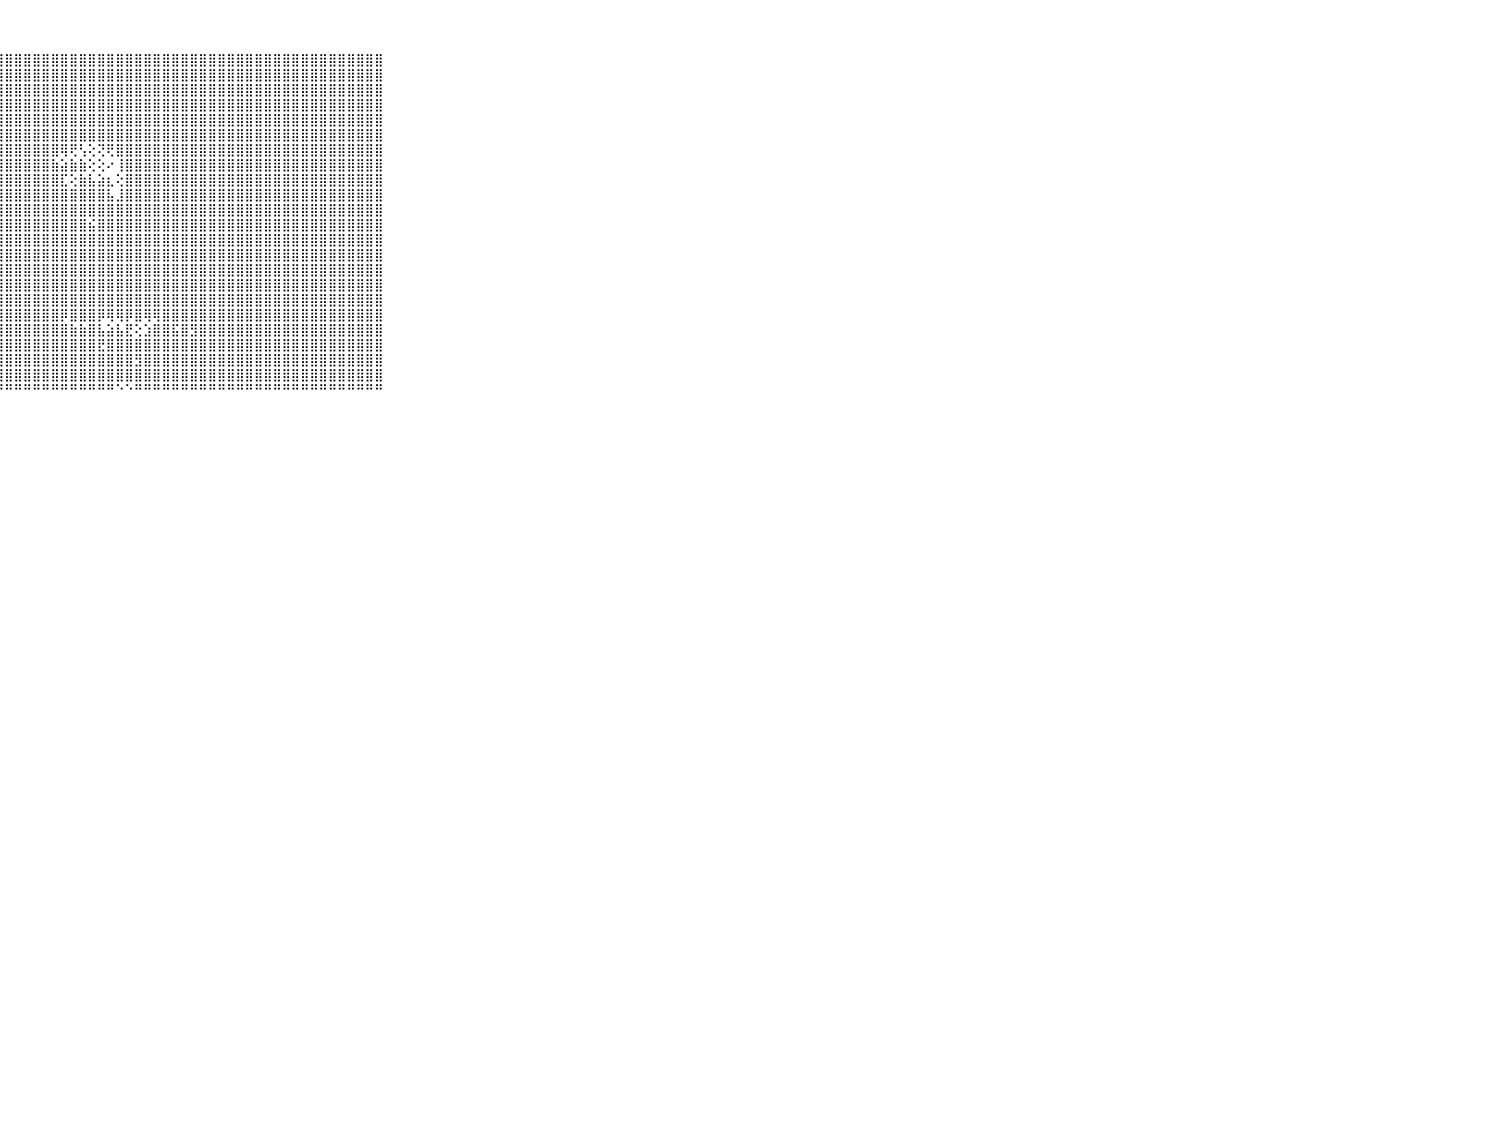

⠀⠀⠀⠀⠀⠀⠀⠀⠀⠀⠀⣿⣿⣿⣿⣿⣿⣿⣿⢕⢱⣿⣿⣿⣿⣿⣿⣿⣿⣿⣿⣿⣿⣿⣿⣿⣿⣿⣿⣿⣿⣿⣿⣿⣿⣿⣿⣿⣿⣿⣿⣿⣿⣿⣿⣿⣿⣿⣿⣿⣿⣿⣿⣿⣿⣿⣿⣿⣿⠀⠀⠀⠀⠀⠀⠀⠀⠀⠀⠀⠀
⠀⠀⠀⠀⠀⠀⠀⠀⠀⠀⠀⣿⣿⣿⣿⣿⣿⣿⣿⢕⢜⣿⣿⣿⣿⣿⣿⣿⣿⣿⣿⣿⣿⣿⣿⣿⣿⣿⣿⣿⣿⣿⣿⣿⣿⣿⣿⣿⣿⣿⣿⣿⣿⣿⣿⣿⣿⣿⣿⣿⣿⣿⣿⣿⣿⣿⣿⣿⣿⠀⠀⠀⠀⠀⠀⠀⠀⠀⠀⠀⠀
⠀⠀⠀⠀⠀⠀⠀⠀⠀⠀⠀⣿⣿⣿⣿⣿⣿⣿⣿⢕⢕⣿⣿⣿⣿⣿⣿⣿⣿⣿⣿⣿⣿⣿⣿⣿⣿⣿⣿⣿⣿⣿⣿⣿⣿⣿⣿⣿⣿⣿⣿⣿⣿⣿⣿⣿⣿⣿⣿⣿⣿⣿⣿⣿⣿⣿⣿⣿⣿⠀⠀⠀⠀⠀⠀⠀⠀⠀⠀⠀⠀
⠀⠀⠀⠀⠀⠀⠀⠀⠀⠀⠀⣿⣿⣿⣿⣿⣿⣿⣿⢕⢕⣿⣿⣿⣿⣿⣿⣿⣿⣿⣿⣿⣿⣿⣿⣿⣿⣿⣿⣿⣿⣿⣿⣿⣿⣿⣿⣿⣿⣿⣿⣿⣿⣿⣿⣿⣿⣿⣿⣿⣿⣿⣿⣿⣿⣿⣿⣿⣿⠀⠀⠀⠀⠀⠀⠀⠀⠀⠀⠀⠀
⠀⠀⠀⠀⠀⠀⠀⠀⠀⠀⠀⣿⣿⣿⣿⣿⣿⣿⣿⢕⢕⣿⣿⣿⣿⣿⣿⣿⣿⣿⣿⣿⣿⣿⣿⣿⣿⣿⣿⣿⣿⣿⣿⣿⣿⣿⣿⣿⣿⣿⣿⣿⣿⣿⣿⣿⣿⣿⣿⣿⣿⣿⣿⣿⣿⣿⣿⣿⣿⠀⠀⠀⠀⠀⠀⠀⠀⠀⠀⠀⠀
⠀⠀⠀⠀⠀⠀⠀⠀⠀⠀⠀⣿⣿⣿⣿⣿⣿⣿⣿⢕⢕⣿⣿⣿⣿⣿⣿⣿⣿⣿⣿⣿⣿⣿⣿⣿⣿⣿⣿⣿⣿⣿⣿⣿⣿⣿⣿⣿⣿⣿⣿⣿⣿⣿⣿⣿⣿⣿⣿⣿⣿⣿⣿⣿⣿⣿⣿⣿⣿⠀⠀⠀⠀⠀⠀⠀⠀⠀⠀⠀⠀
⠀⠀⠀⠀⠀⠀⠀⠀⠀⠀⠀⣿⣿⣿⣿⣿⣿⣿⣿⢕⢕⣿⣿⣿⣿⣿⣿⣿⣿⣿⣿⣿⣿⣿⢿⢟⢣⢕⢝⢟⣿⣿⣿⣿⣿⣿⣿⣿⣿⣿⣿⣿⣿⣿⣿⣿⣿⣿⣿⣿⣿⣿⣿⣿⣿⣿⣿⣿⣿⠀⠀⠀⠀⠀⠀⠀⠀⠀⠀⠀⠀
⠀⠀⠀⠀⠀⠀⠀⠀⠀⠀⠀⣿⣿⣿⣿⣿⣿⣿⣿⢕⢕⣿⣿⣿⣿⣿⣿⣿⣿⣿⣿⣿⣿⣷⣵⣷⣷⢕⢕⠔⢸⣿⣿⣿⣿⣿⣿⣿⣿⣿⣿⣿⣿⣿⣿⣿⣿⣿⣿⣿⣿⣿⣿⣿⣿⣿⣿⣿⣿⠀⠀⠀⠀⠀⠀⠀⠀⠀⠀⠀⠀
⠀⠀⠀⠀⠀⠀⠀⠀⠀⠀⠀⣿⣿⣿⣿⣿⣿⣿⣿⢕⢕⣿⣿⣿⣿⣿⣿⣿⣿⣿⣿⣿⣿⣿⣏⢕⣷⣧⣵⣆⢕⣿⣿⣿⣿⣿⣿⣿⣿⣿⣿⣿⣿⣿⣿⣿⣿⣿⣿⣿⣿⣿⣿⣿⣿⣿⣿⣿⣿⠀⠀⠀⠀⠀⠀⠀⠀⠀⠀⠀⠀
⠀⠀⠀⠀⠀⠀⠀⠀⠀⠀⠀⣿⣿⣿⣿⣿⣿⣿⣿⢕⢕⣿⣿⣿⣿⣿⣿⣿⣿⣿⣿⣿⣿⣿⣿⣿⣿⣿⣿⣧⣸⣿⣿⣿⣿⣿⣿⣿⣿⣿⣿⣿⣿⣿⣿⣿⣿⣿⣿⣿⣿⣿⣿⣿⣿⣿⣿⣿⣿⠀⠀⠀⠀⠀⠀⠀⠀⠀⠀⠀⠀
⠀⠀⠀⠀⠀⠀⠀⠀⠀⠀⠀⣿⣿⣿⣿⣿⣿⣿⣿⡇⢕⣿⣿⣿⣿⣿⣿⣿⣿⣿⣿⣿⣿⣿⣿⣿⣿⣿⣿⣿⣿⣿⣿⣿⣿⣿⣿⣿⣿⣿⣿⣿⣿⣿⣿⣿⣿⣿⣿⣿⣿⣿⣿⣿⣿⣿⣿⣿⣿⠀⠀⠀⠀⠀⠀⠀⠀⠀⠀⠀⠀
⠀⠀⠀⠀⠀⠀⠀⠀⠀⠀⠀⣿⣿⣿⣿⣿⣿⣿⣿⡇⢕⣿⣿⣿⣿⣿⣿⣿⣿⣿⣿⣿⣿⣿⣿⣿⣿⣮⣿⣿⣿⣿⣿⣿⣿⣿⣿⣿⣿⣿⣿⣿⣿⣿⣿⣿⣿⣿⣿⣿⣿⣿⣿⣿⣿⣿⣿⣿⣿⠀⠀⠀⠀⠀⠀⠀⠀⠀⠀⠀⠀
⠀⠀⠀⠀⠀⠀⠀⠀⠀⠀⠀⣿⣿⣿⣿⣿⣿⣿⣿⡇⢕⣿⣿⣿⣿⣿⣿⣿⣿⣿⣿⣿⣿⣿⣿⣿⣿⣿⣿⣿⣿⣿⣿⣿⣿⣿⣿⣿⣿⣿⣿⣿⣿⣿⣿⣿⣿⣿⣿⣿⣿⣿⣿⣿⣿⣿⣿⣿⣿⠀⠀⠀⠀⠀⠀⠀⠀⠀⠀⠀⠀
⠀⠀⠀⠀⠀⠀⠀⠀⠀⠀⠀⣿⣿⣿⣿⣿⣿⣿⣿⡇⢕⣿⣿⣿⣿⣿⣿⣿⣿⣿⣿⣿⣿⣿⣿⣿⣿⣿⣿⣿⣿⣿⣿⣿⣿⣿⣿⣿⣿⣿⣿⣿⣿⣿⣿⣿⣿⣿⣿⣿⣿⣿⣿⣿⣿⣿⣿⣿⣿⠀⠀⠀⠀⠀⠀⠀⠀⠀⠀⠀⠀
⠀⠀⠀⠀⠀⠀⠀⠀⠀⠀⠀⣿⣿⣿⣿⣿⣿⣿⣿⡇⢕⣿⣿⣿⣿⣿⣿⣿⣿⣿⣿⣿⣿⣿⣿⣿⣿⣿⣿⣿⣿⣿⣿⣿⣿⣿⣿⣿⣿⣿⣿⣿⣿⣿⣿⣿⣿⣿⣿⣿⣿⣿⣿⣿⣿⣿⣿⣿⣿⠀⠀⠀⠀⠀⠀⠀⠀⠀⠀⠀⠀
⠀⠀⠀⠀⠀⠀⠀⠀⠀⠀⠀⣿⣿⣿⣿⣿⣿⣿⣿⡇⢕⣿⣿⣿⣿⣿⣿⣿⣿⣿⣿⣿⣿⣿⣿⣿⣿⣿⣿⣿⣿⣿⣿⣿⣿⣿⣿⣿⣿⣿⣿⣿⣿⣿⣿⣿⣿⣿⣿⣿⣿⣿⣿⣿⣿⣿⣿⣿⣿⠀⠀⠀⠀⠀⠀⠀⠀⠀⠀⠀⠀
⠀⠀⠀⠀⠀⠀⠀⠀⠀⠀⠀⣿⣿⣿⣿⣿⣿⣿⣿⡇⢕⣿⣿⣿⣿⣿⣿⣿⣿⣿⣿⣿⣿⣿⣿⣿⣿⣿⣿⣿⣿⣿⣿⣿⣿⣿⣿⣿⣿⣿⣿⣿⣿⣿⣿⣿⣿⣿⣿⣿⣿⣿⣿⣿⣿⣿⣿⣿⣿⠀⠀⠀⠀⠀⠀⠀⠀⠀⠀⠀⠀
⠀⠀⠀⠀⠀⠀⠀⠀⠀⠀⠀⣿⣿⣿⣿⣿⣿⣿⣿⡇⢕⣿⣿⣿⣿⣿⣿⣿⣿⣿⣿⣿⣿⣿⡿⣿⣿⣿⡿⢿⢿⡿⣿⢿⢿⣿⣿⣿⣿⣿⣿⣿⣿⣿⣿⣿⣿⣿⣿⣿⣿⣿⣿⣿⣿⣿⣿⣿⣿⠀⠀⠀⠀⠀⠀⠀⠀⠀⠀⠀⠀
⠀⠀⠀⠀⠀⠀⠀⠀⠀⠀⠀⣿⣿⣿⣿⣿⣿⣿⣿⡇⢕⣿⣿⣿⣿⣿⣿⣿⣿⣿⣿⣿⣿⣿⣿⣷⣷⣿⣧⣵⣧⣟⢕⣱⣿⣿⣯⣿⣻⣿⣿⣿⣿⣿⣿⣿⣿⣿⣿⣿⣿⣿⣿⣿⣿⣿⣿⣿⣿⠀⠀⠀⠀⠀⠀⠀⠀⠀⠀⠀⠀
⠀⠀⠀⠀⠀⠀⠀⠀⠀⠀⠀⣿⣿⣿⣿⣿⣿⣿⣿⡇⢕⣿⣿⣿⣿⣿⣿⣿⣿⣿⣿⣿⣿⣿⣿⣿⣿⣿⣟⣿⣿⣿⣿⣿⣿⣿⣿⣿⣿⣿⣿⣿⣿⣿⣿⣿⣿⣿⣿⣿⣿⣿⣿⣿⣿⣿⣿⣿⣿⠀⠀⠀⠀⠀⠀⠀⠀⠀⠀⠀⠀
⠀⠀⠀⠀⠀⠀⠀⠀⠀⠀⠀⣿⣿⣿⣿⣿⣿⣿⣿⡕⢑⢿⣿⣿⣿⣿⣿⣿⣿⣿⣿⣿⣿⣿⣿⣿⣿⣿⣿⣿⣿⣿⣻⣿⣿⣿⣿⣿⣿⣿⣿⣿⣿⣿⣿⣿⣿⣿⣿⣿⣿⣿⣿⣿⣿⣿⣿⣿⣿⠀⠀⠀⠀⠀⠀⠀⠀⠀⠀⠀⠀
⠀⠀⠀⠀⠀⠀⠀⠀⠀⠀⠀⣿⣿⣿⣿⣿⣿⣿⣿⡇⢑⢿⣿⣿⣿⣿⣿⣿⣿⣿⣿⣿⣿⣿⣿⣿⣿⣿⣿⣿⣿⣿⣿⣿⣿⣿⣿⣿⣿⣿⣿⣿⣿⣿⣿⣿⣿⣿⣿⣿⣿⣿⣿⣿⣿⣿⣿⣿⣿⠀⠀⠀⠀⠀⠀⠀⠀⠀⠀⠀⠀
⠀⠀⠀⠀⠀⠀⠀⠀⠀⠀⠀⠛⠛⠛⠛⠛⠛⠛⠛⠃⠁⠚⠛⠛⠛⠛⠛⠛⠛⠛⠛⠛⠛⠛⠛⠛⠛⠛⠛⠛⠑⠑⠛⠛⠛⠛⠛⠛⠛⠛⠛⠛⠛⠛⠛⠛⠛⠛⠛⠛⠛⠛⠛⠛⠛⠛⠛⠛⠛⠀⠀⠀⠀⠀⠀⠀⠀⠀⠀⠀⠀